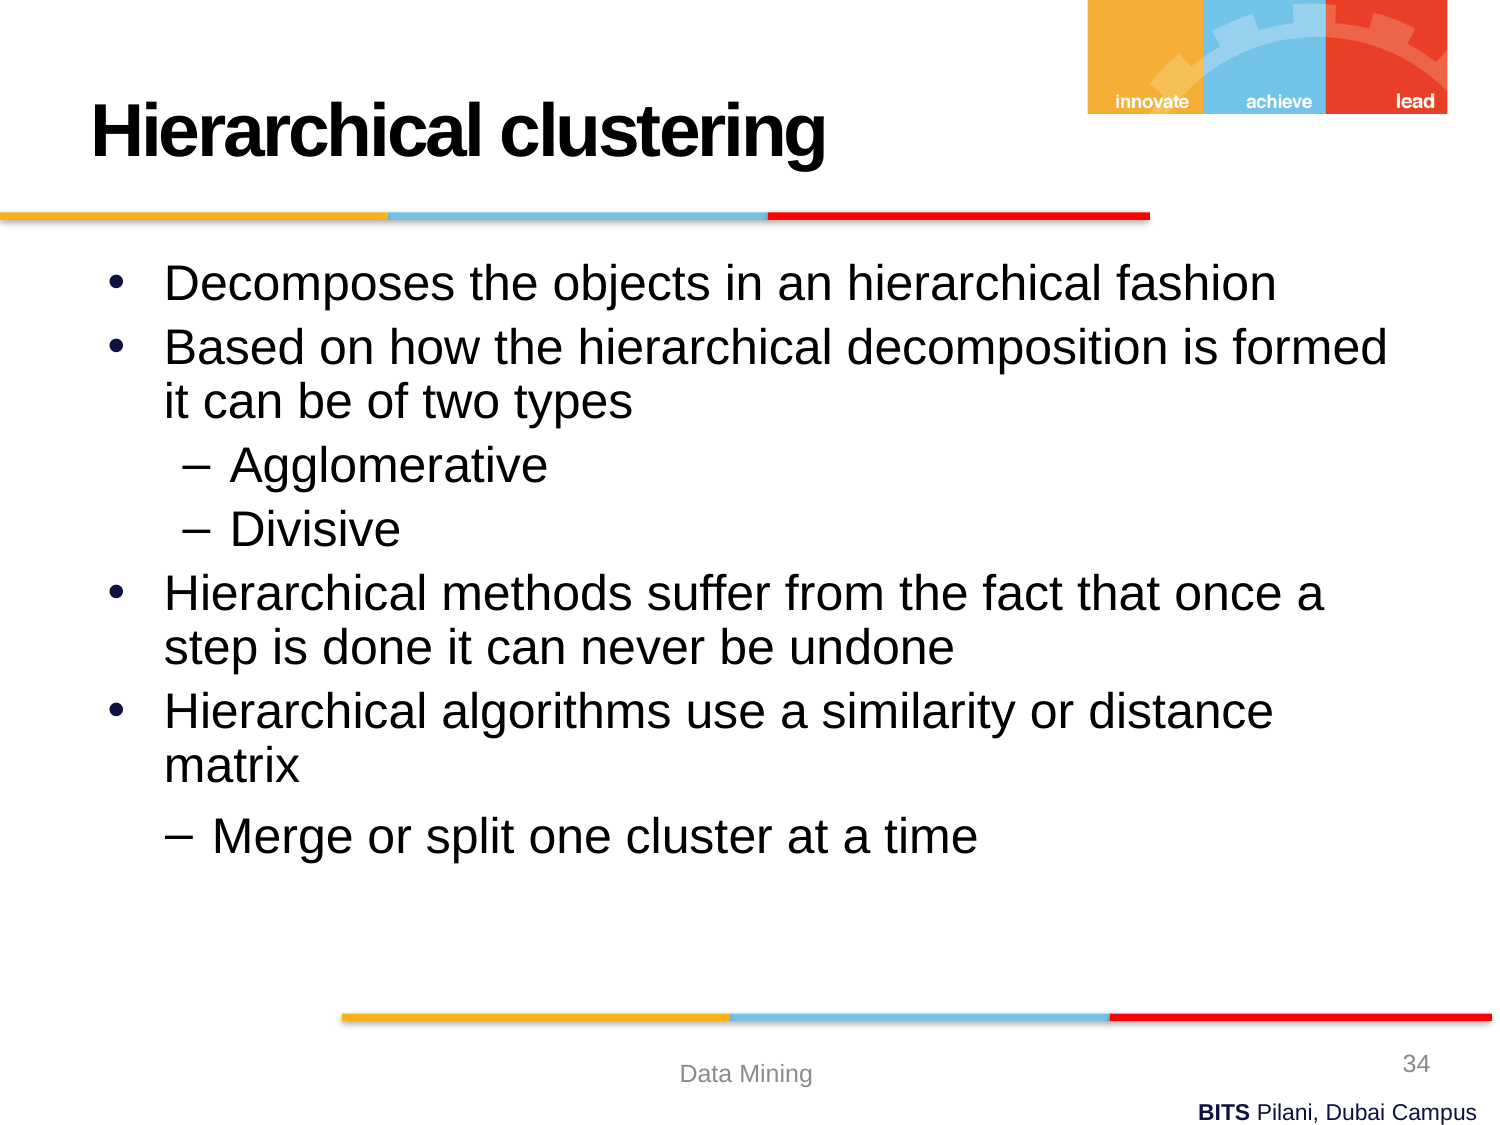

Hierarchical clustering
Decomposes the objects in an hierarchical fashion
Based on how the hierarchical decomposition is formed it can be of two types
Agglomerative
Divisive
Hierarchical methods suffer from the fact that once a step is done it can never be undone
Hierarchical algorithms use a similarity or distance matrix
Merge or split one cluster at a time

34
Data Mining